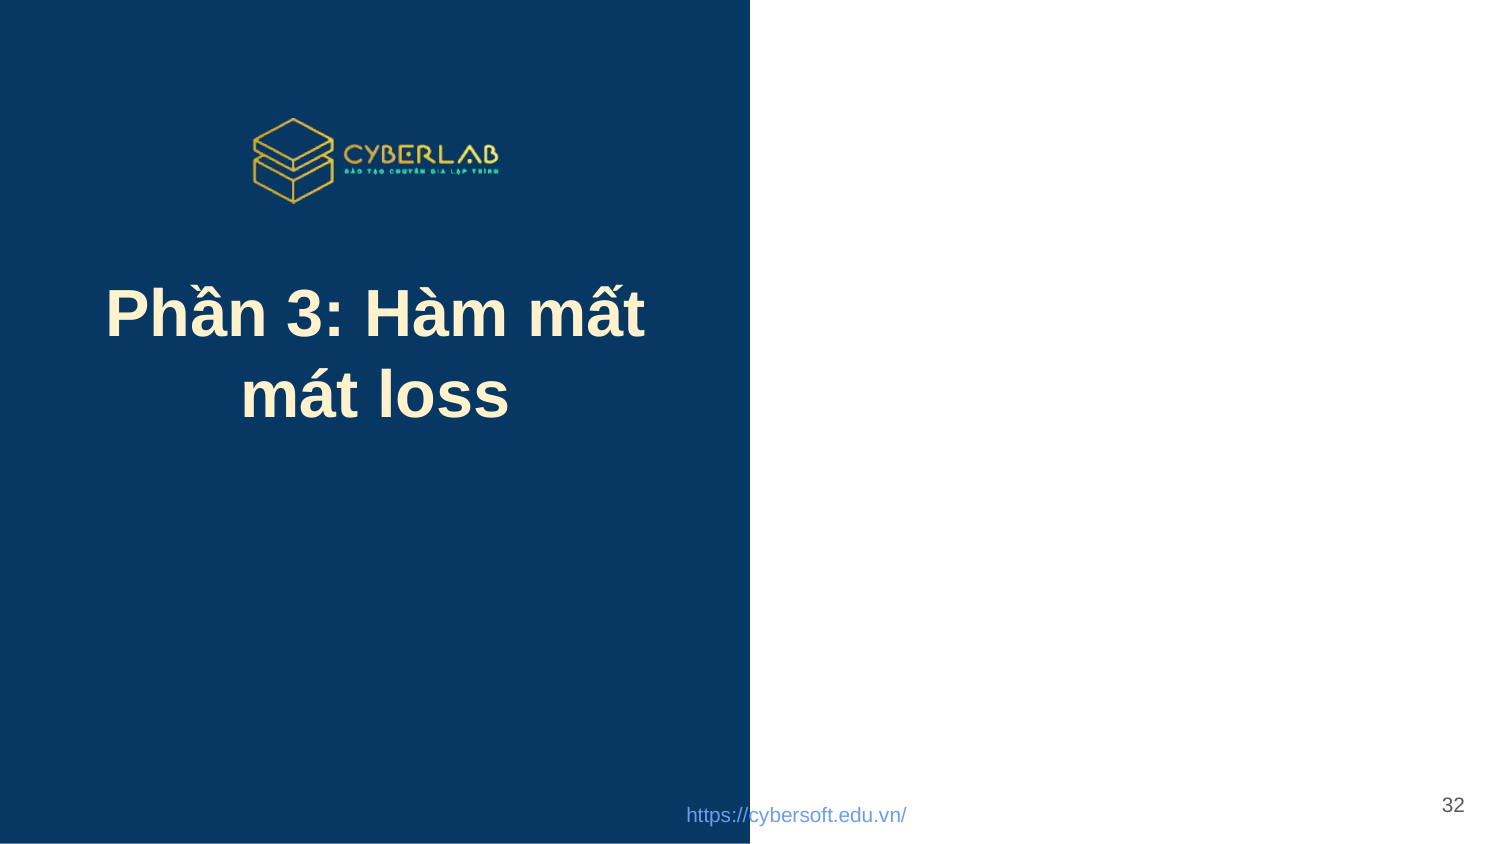

# Phần 3: Hàm mất mát loss

32